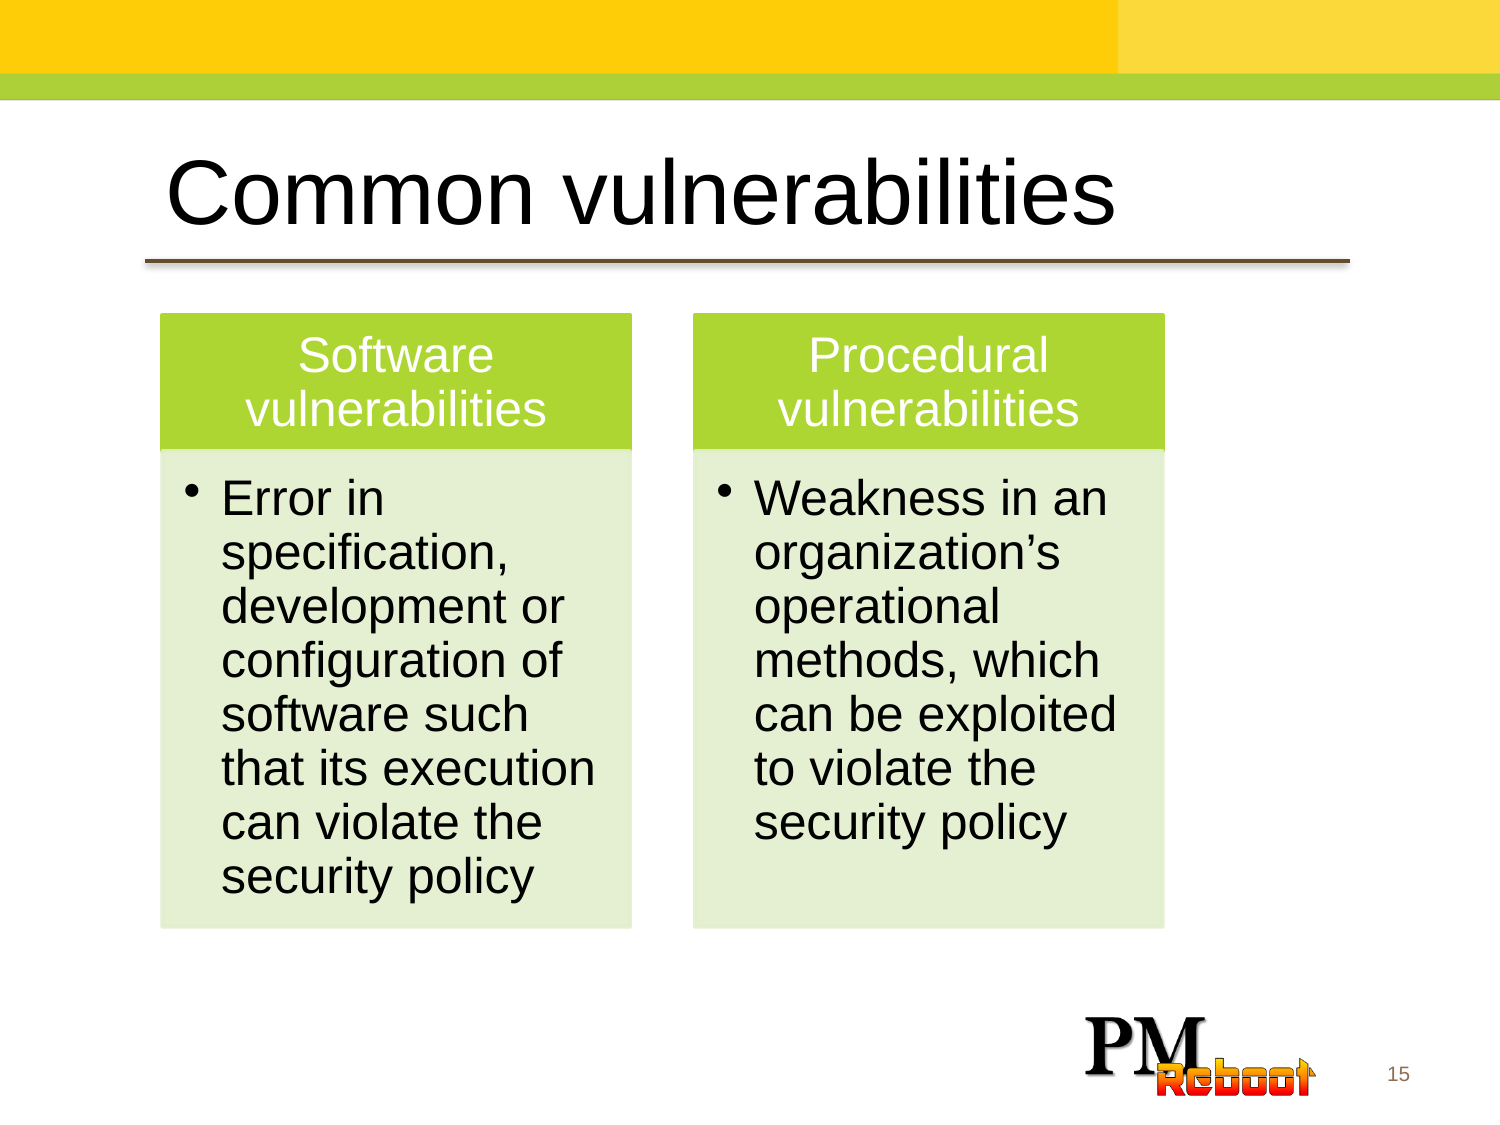

Common vulnerabilities
Software vulnerabilities
Error in specification, development or configuration of software such that its execution can violate the security policy
Procedural vulnerabilities
Weakness in an organization’s operational methods, which can be exploited to violate the security policy
15